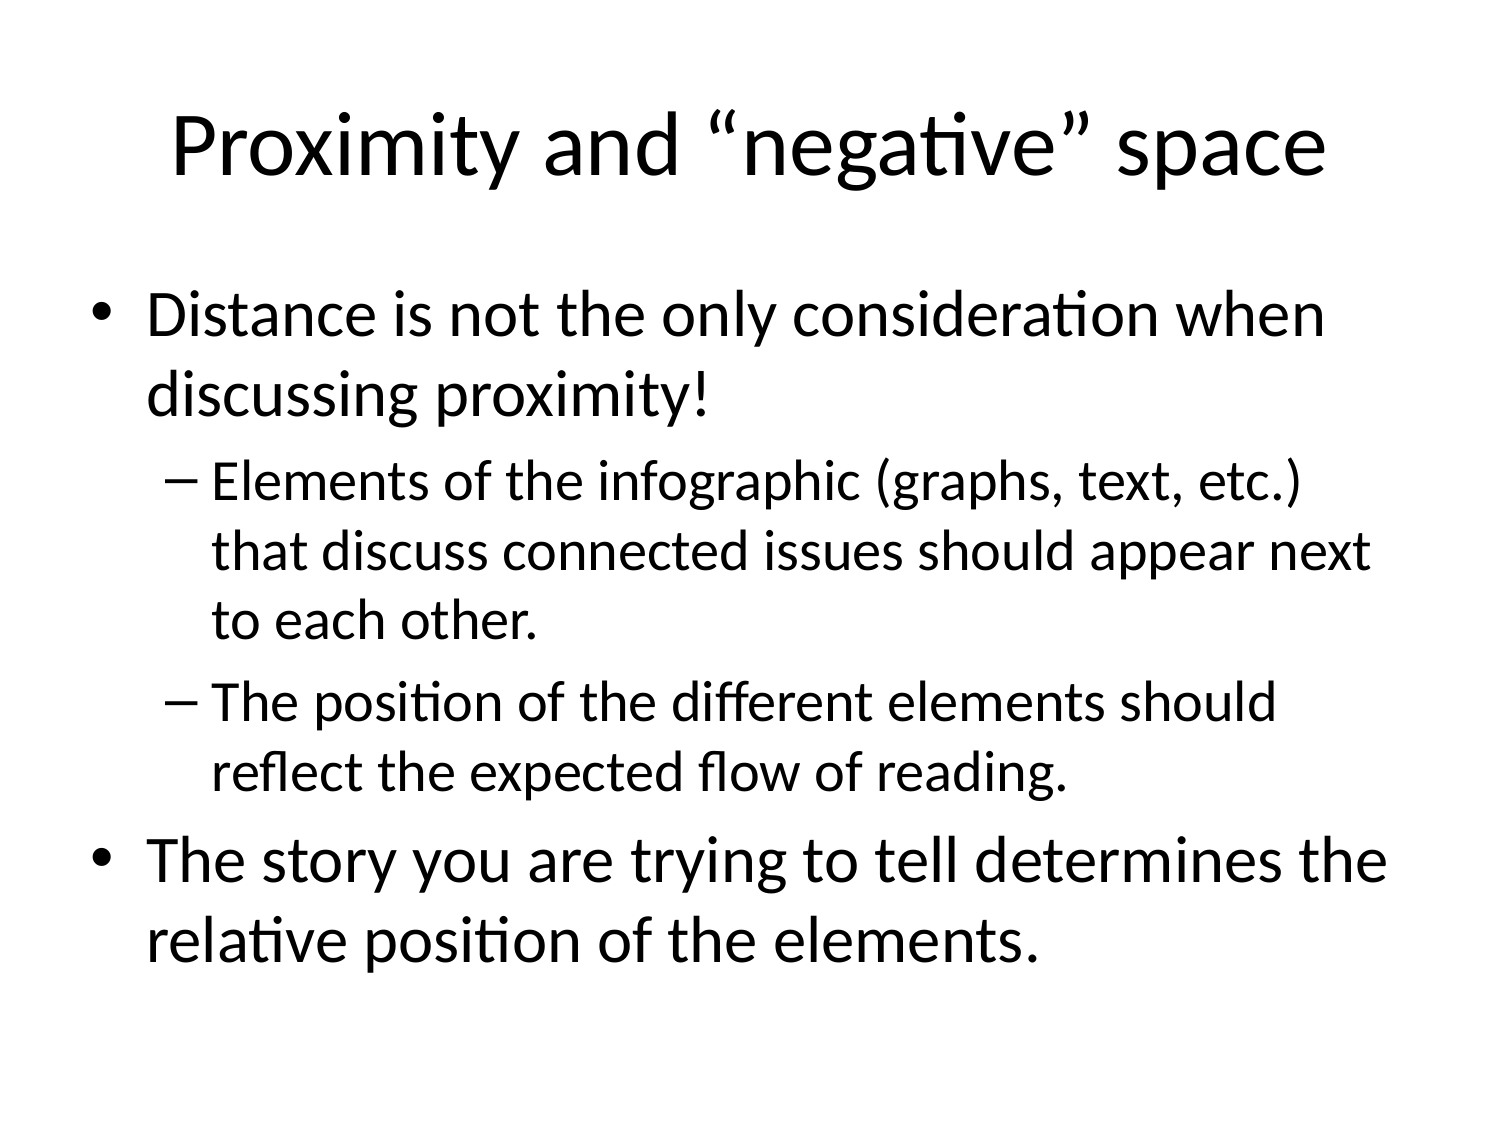

# Proximity and “negative” space
Distance is not the only consideration when discussing proximity!
Elements of the infographic (graphs, text, etc.) that discuss connected issues should appear next to each other.
The position of the different elements should reflect the expected flow of reading.
The story you are trying to tell determines the relative position of the elements.